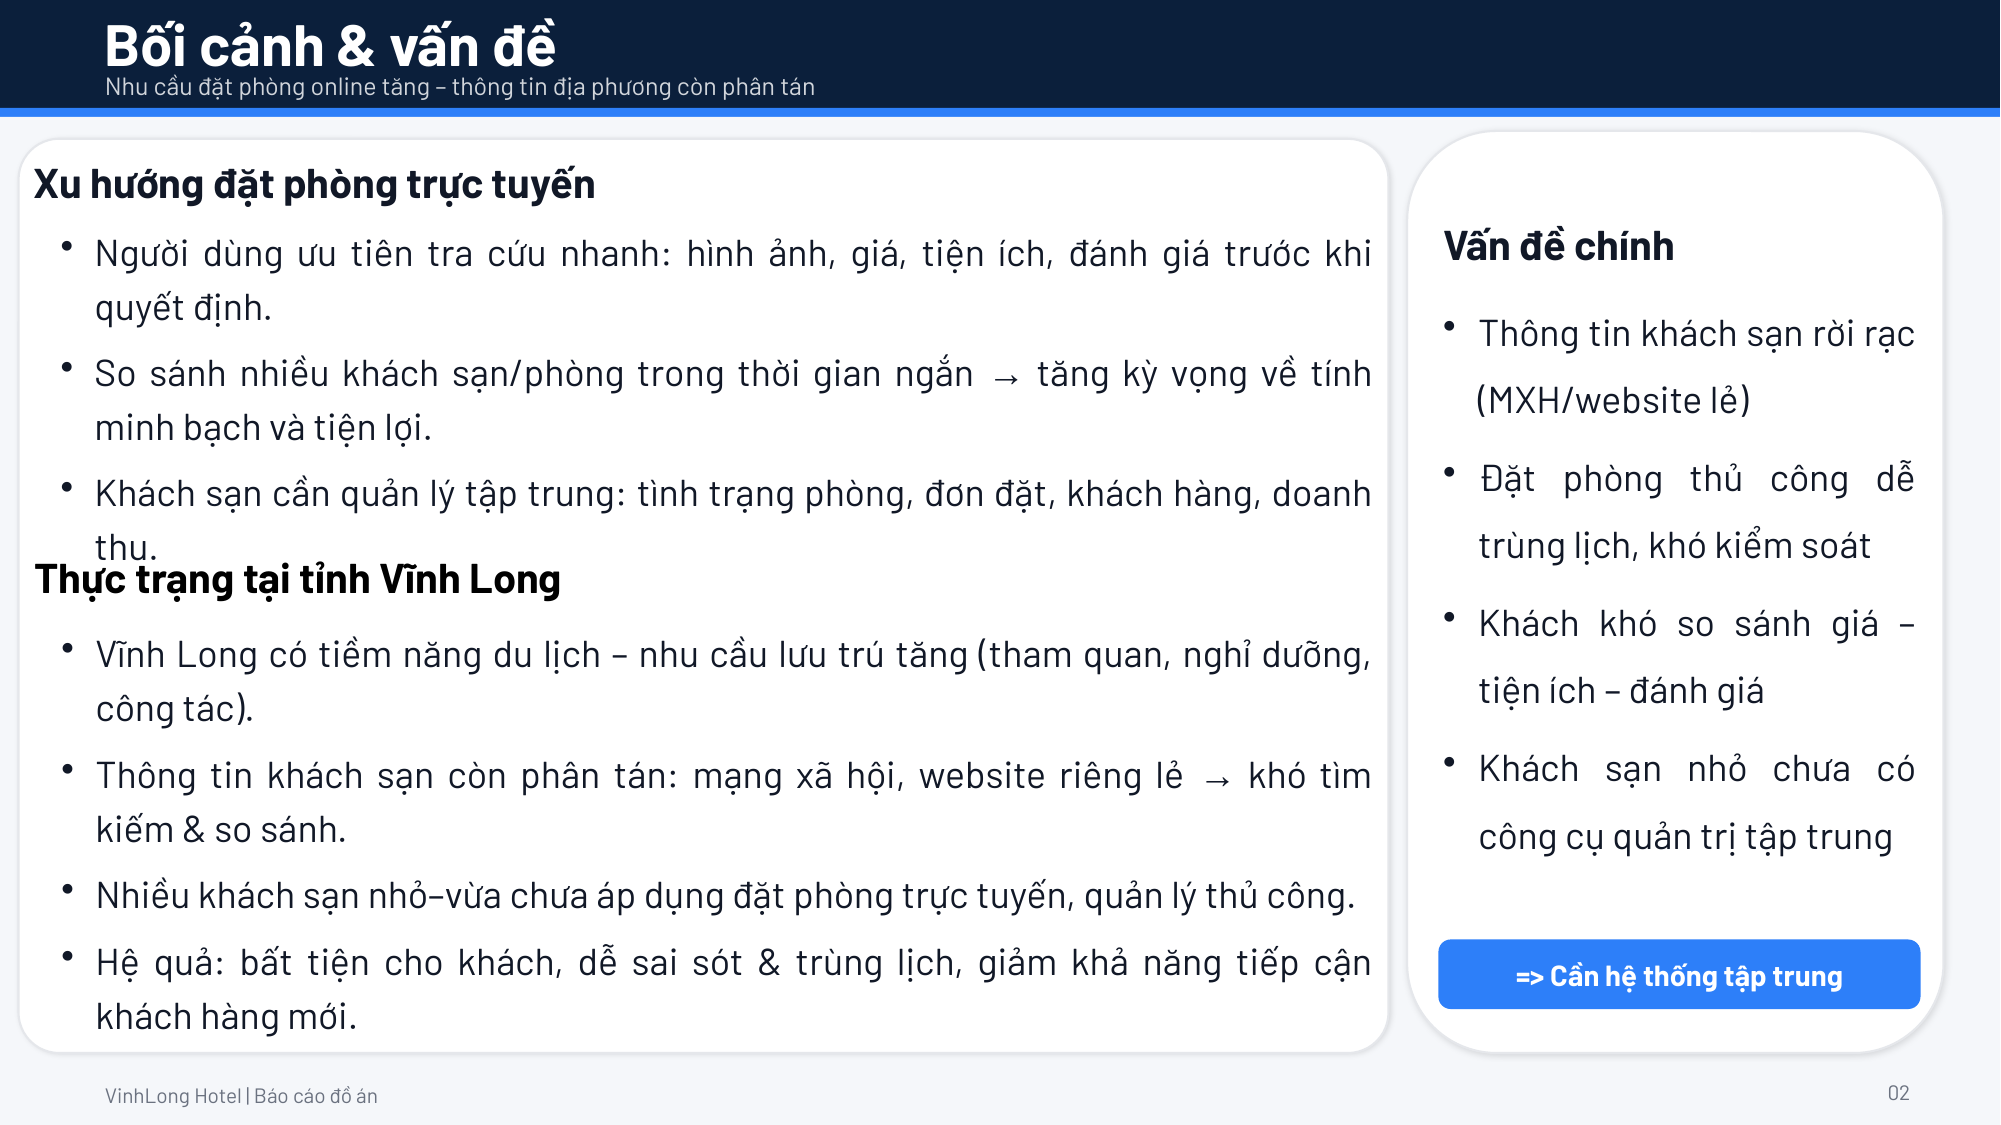

Bối cảnh & vấn đề
Nhu cầu đặt phòng online tăng – thông tin địa phương còn phân tán

Xu hướng đặt phòng trực tuyến
Người dùng ưu tiên tra cứu nhanh: hình ảnh, giá, tiện ích, đánh giá trước khi quyết định.
So sánh nhiều khách sạn/phòng trong thời gian ngắn → tăng kỳ vọng về tính minh bạch và tiện lợi.
Khách sạn cần quản lý tập trung: tình trạng phòng, đơn đặt, khách hàng, doanh thu.
Vấn đề chính
Thông tin khách sạn rời rạc (MXH/website lẻ)
Đặt phòng thủ công dễ trùng lịch, khó kiểm soát
Khách khó so sánh giá – tiện ích – đánh giá
Khách sạn nhỏ chưa có công cụ quản trị tập trung
Thực trạng tại tỉnh Vĩnh Long
Vĩnh Long có tiềm năng du lịch – nhu cầu lưu trú tăng (tham quan, nghỉ dưỡng, công tác).
Thông tin khách sạn còn phân tán: mạng xã hội, website riêng lẻ → khó tìm kiếm & so sánh.
Nhiều khách sạn nhỏ–vừa chưa áp dụng đặt phòng trực tuyến, quản lý thủ công.
Hệ quả: bất tiện cho khách, dễ sai sót & trùng lịch, giảm khả năng tiếp cận khách hàng mới.

=> Cần hệ thống tập trung

02
VinhLong Hotel | Báo cáo đồ án